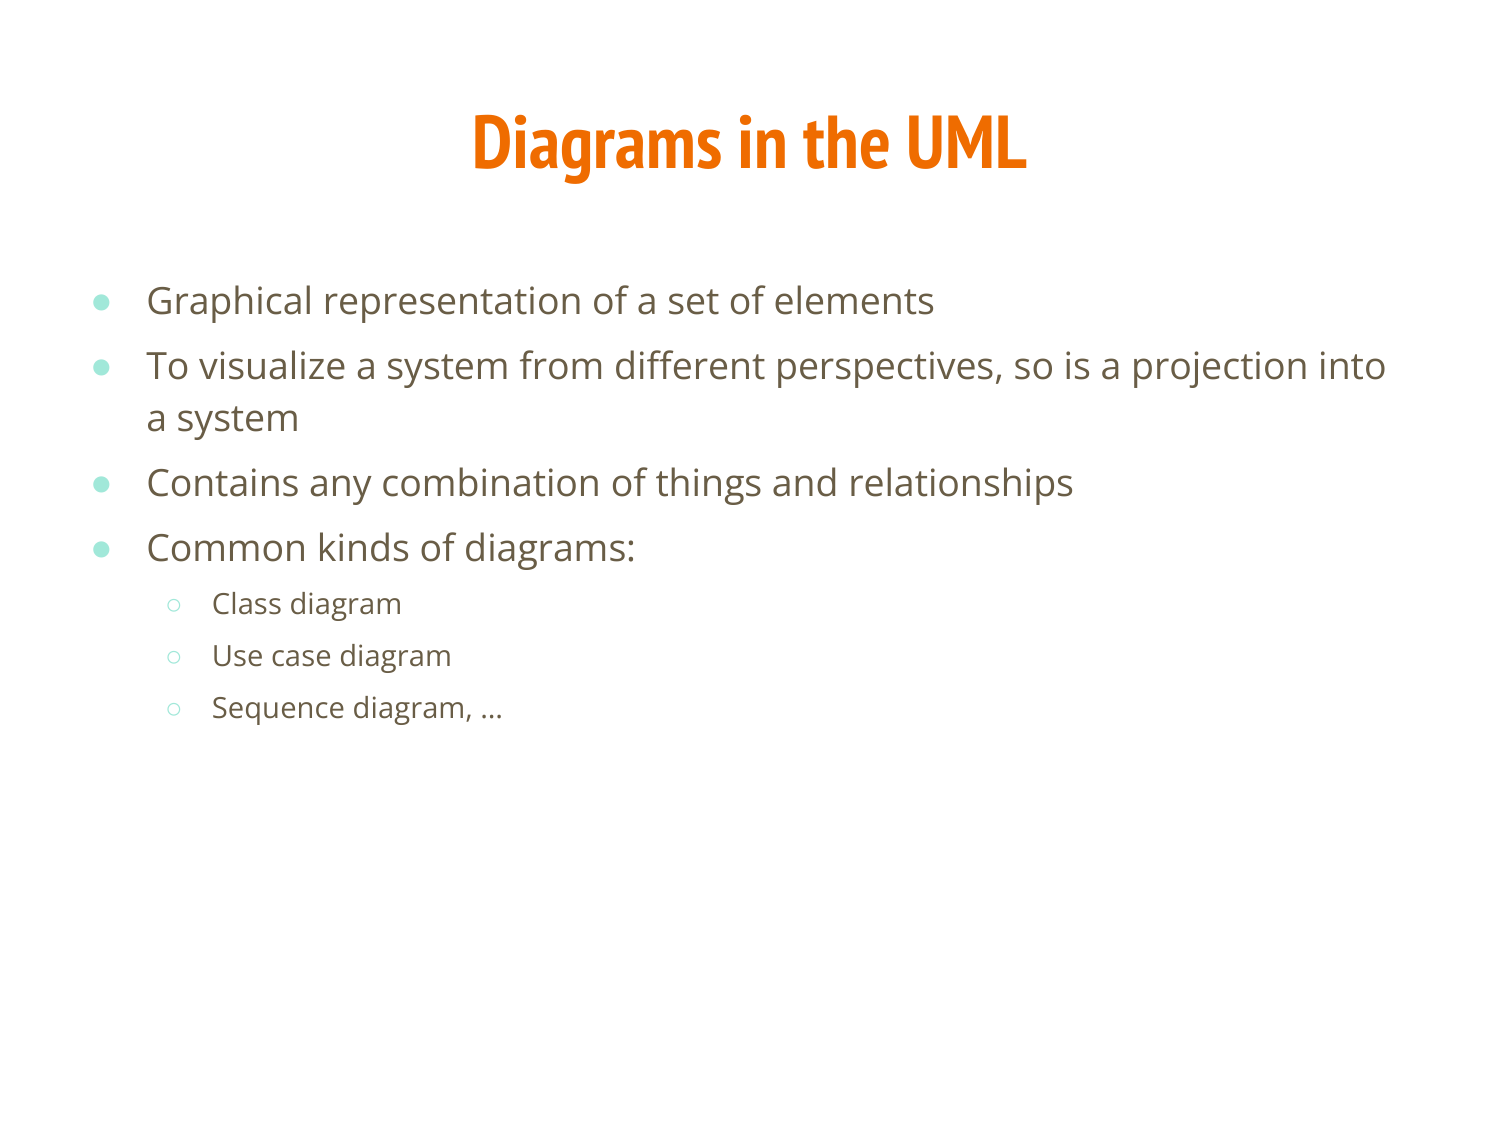

# Diagrams in the UML
Graphical representation of a set of elements
To visualize a system from different perspectives, so is a projection into a system
Contains any combination of things and relationships
Common kinds of diagrams:
Class diagram
Use case diagram
Sequence diagram, …